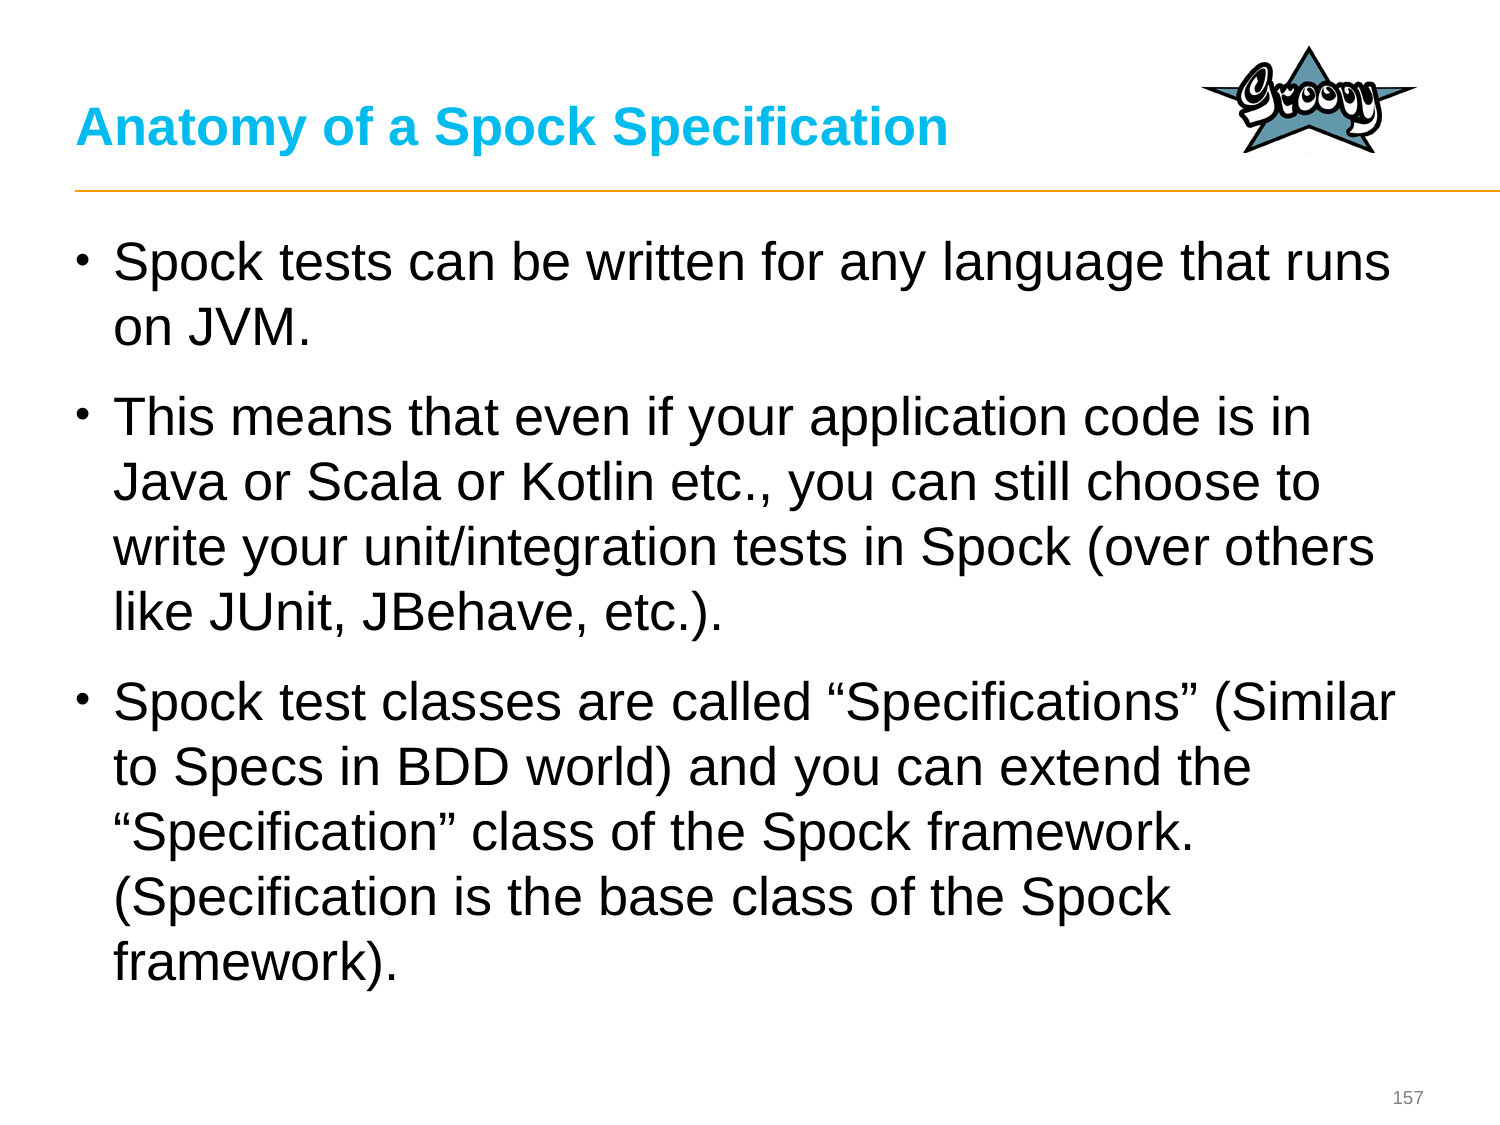

# Anatomy of a Spock Specification
Spock tests can be written for any language that runs on JVM.
This means that even if your application code is in Java or Scala or Kotlin etc., you can still choose to write your unit/integration tests in Spock (over others like JUnit, JBehave, etc.).
Spock test classes are called “Specifications” (Similar to Specs in BDD world) and you can extend the “Specification” class of the Spock framework. (Specification is the base class of the Spock framework).